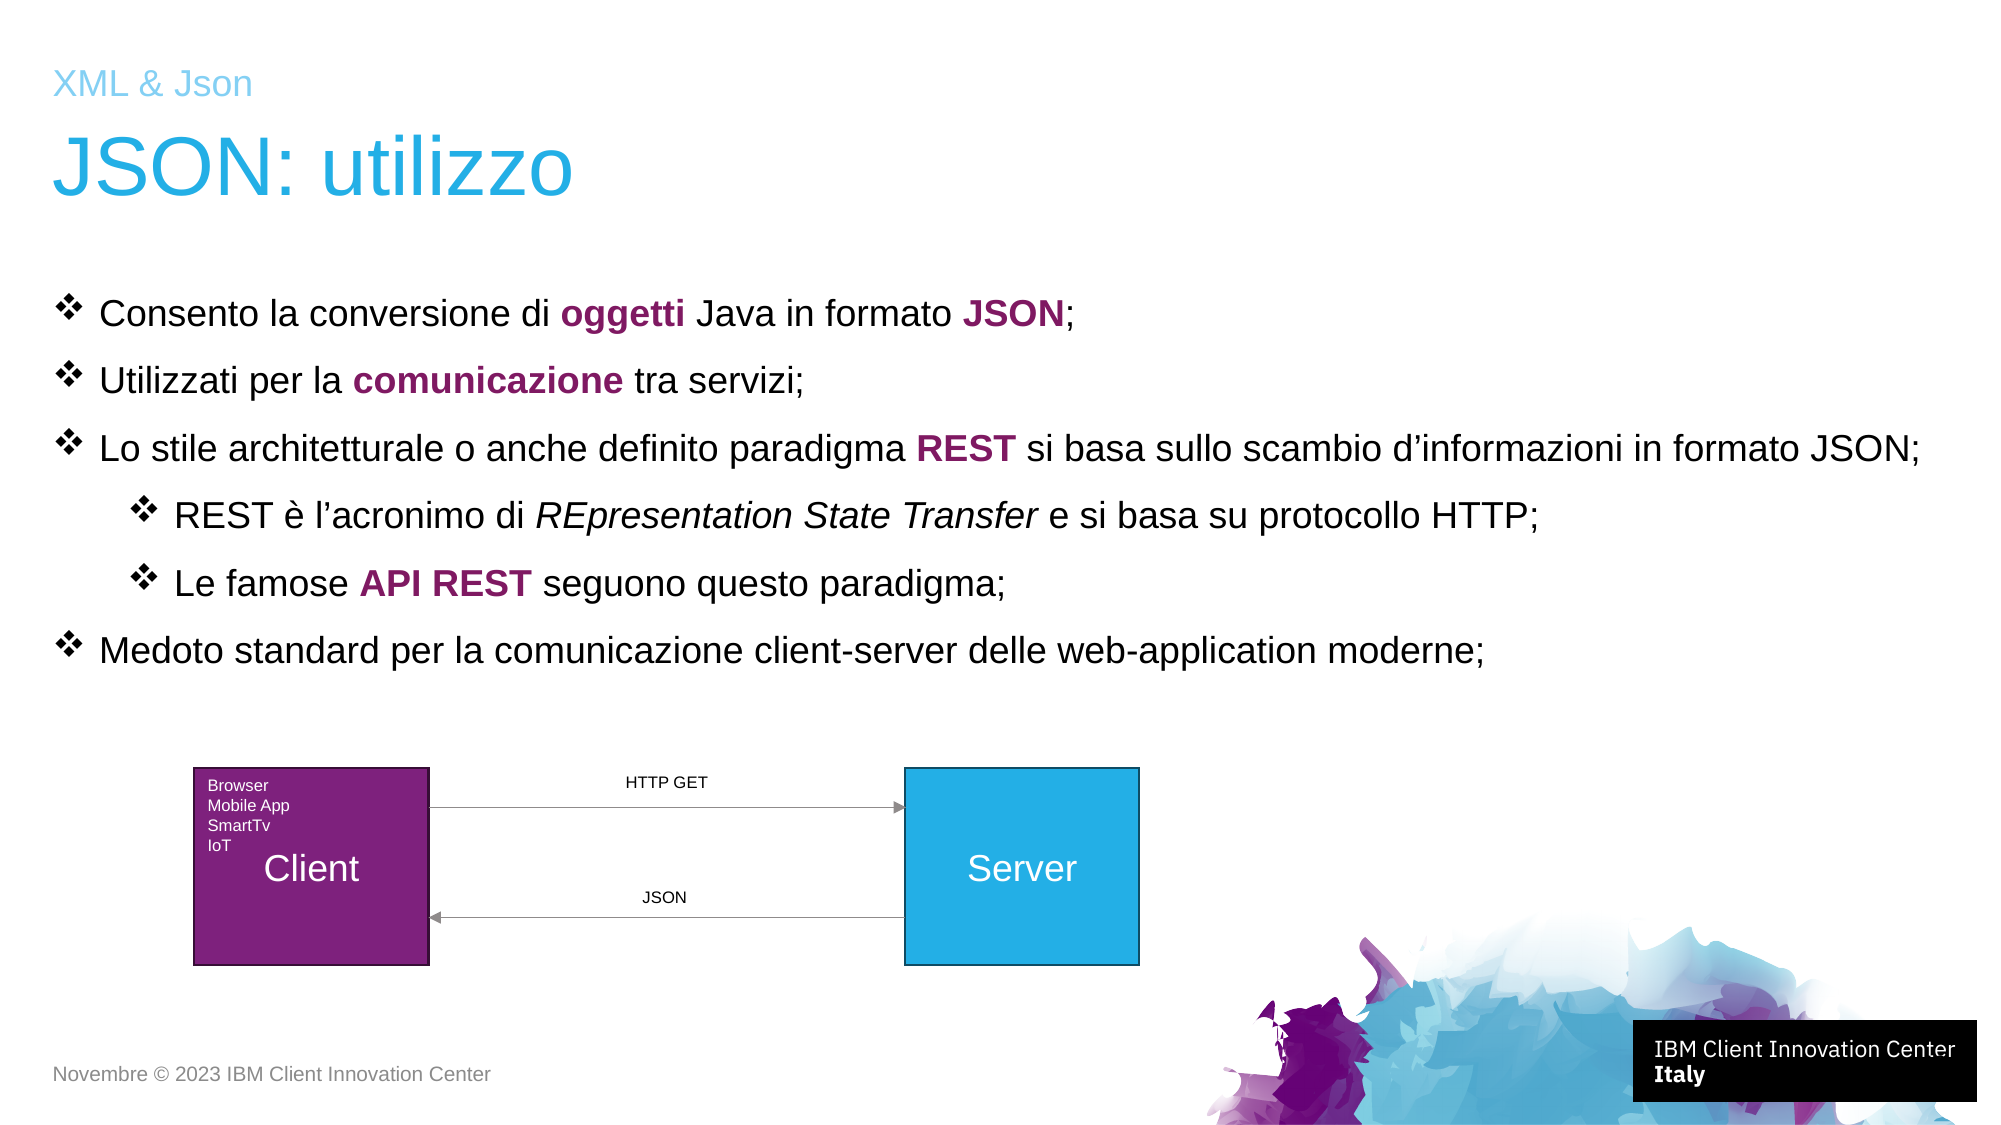

XML & Json
# JSON: utilizzo
Consento la conversione di oggetti Java in formato JSON;
Utilizzati per la comunicazione tra servizi;
Lo stile architetturale o anche definito paradigma REST si basa sullo scambio d’informazioni in formato JSON;
REST è l’acronimo di REpresentation State Transfer e si basa su protocollo HTTP;
Le famose API REST seguono questo paradigma;
Medoto standard per la comunicazione client-server delle web-application moderne;
HTTP GET
Browser
Mobile App
SmartTv
IoT
Client
Server
JSON
12
Novembre © 2023 IBM Client Innovation Center